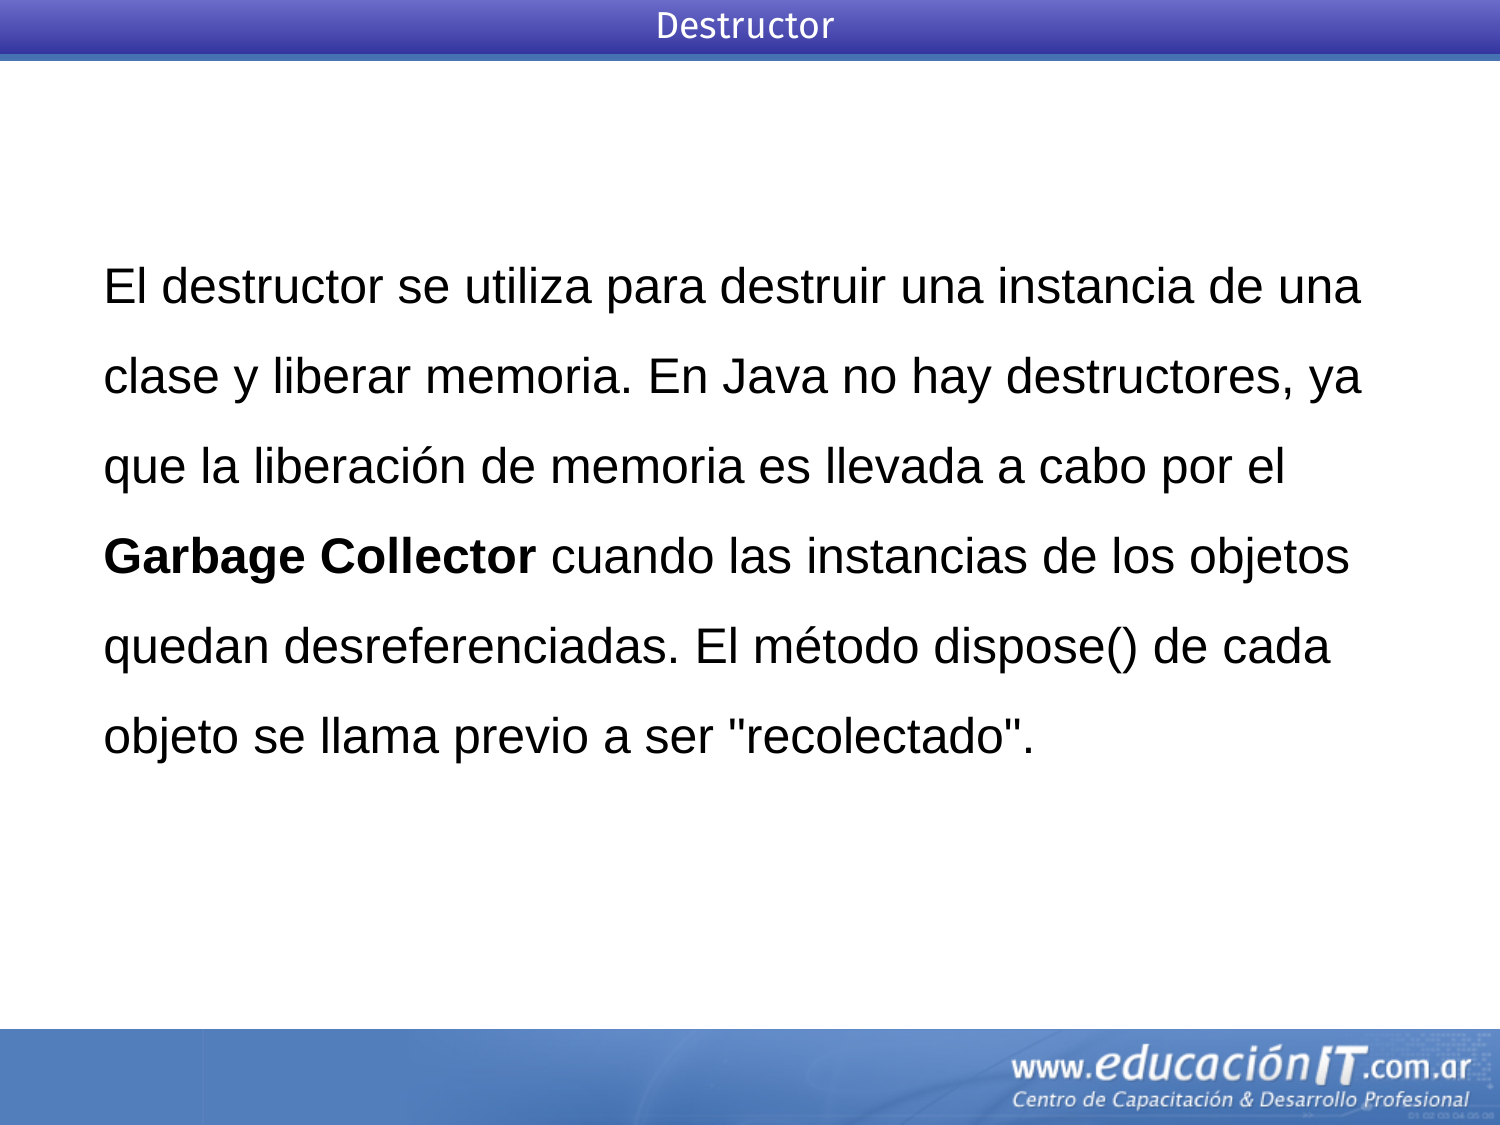

Destructor

El destructor se utiliza para destruir una instancia de una clase y liberar memoria. En Java no hay destructores, ya que la liberación de memoria es llevada a cabo por el Garbage Collector cuando las instancias de los objetos quedan desreferenciadas. El método dispose() de cada objeto se llama previo a ser "recolectado".